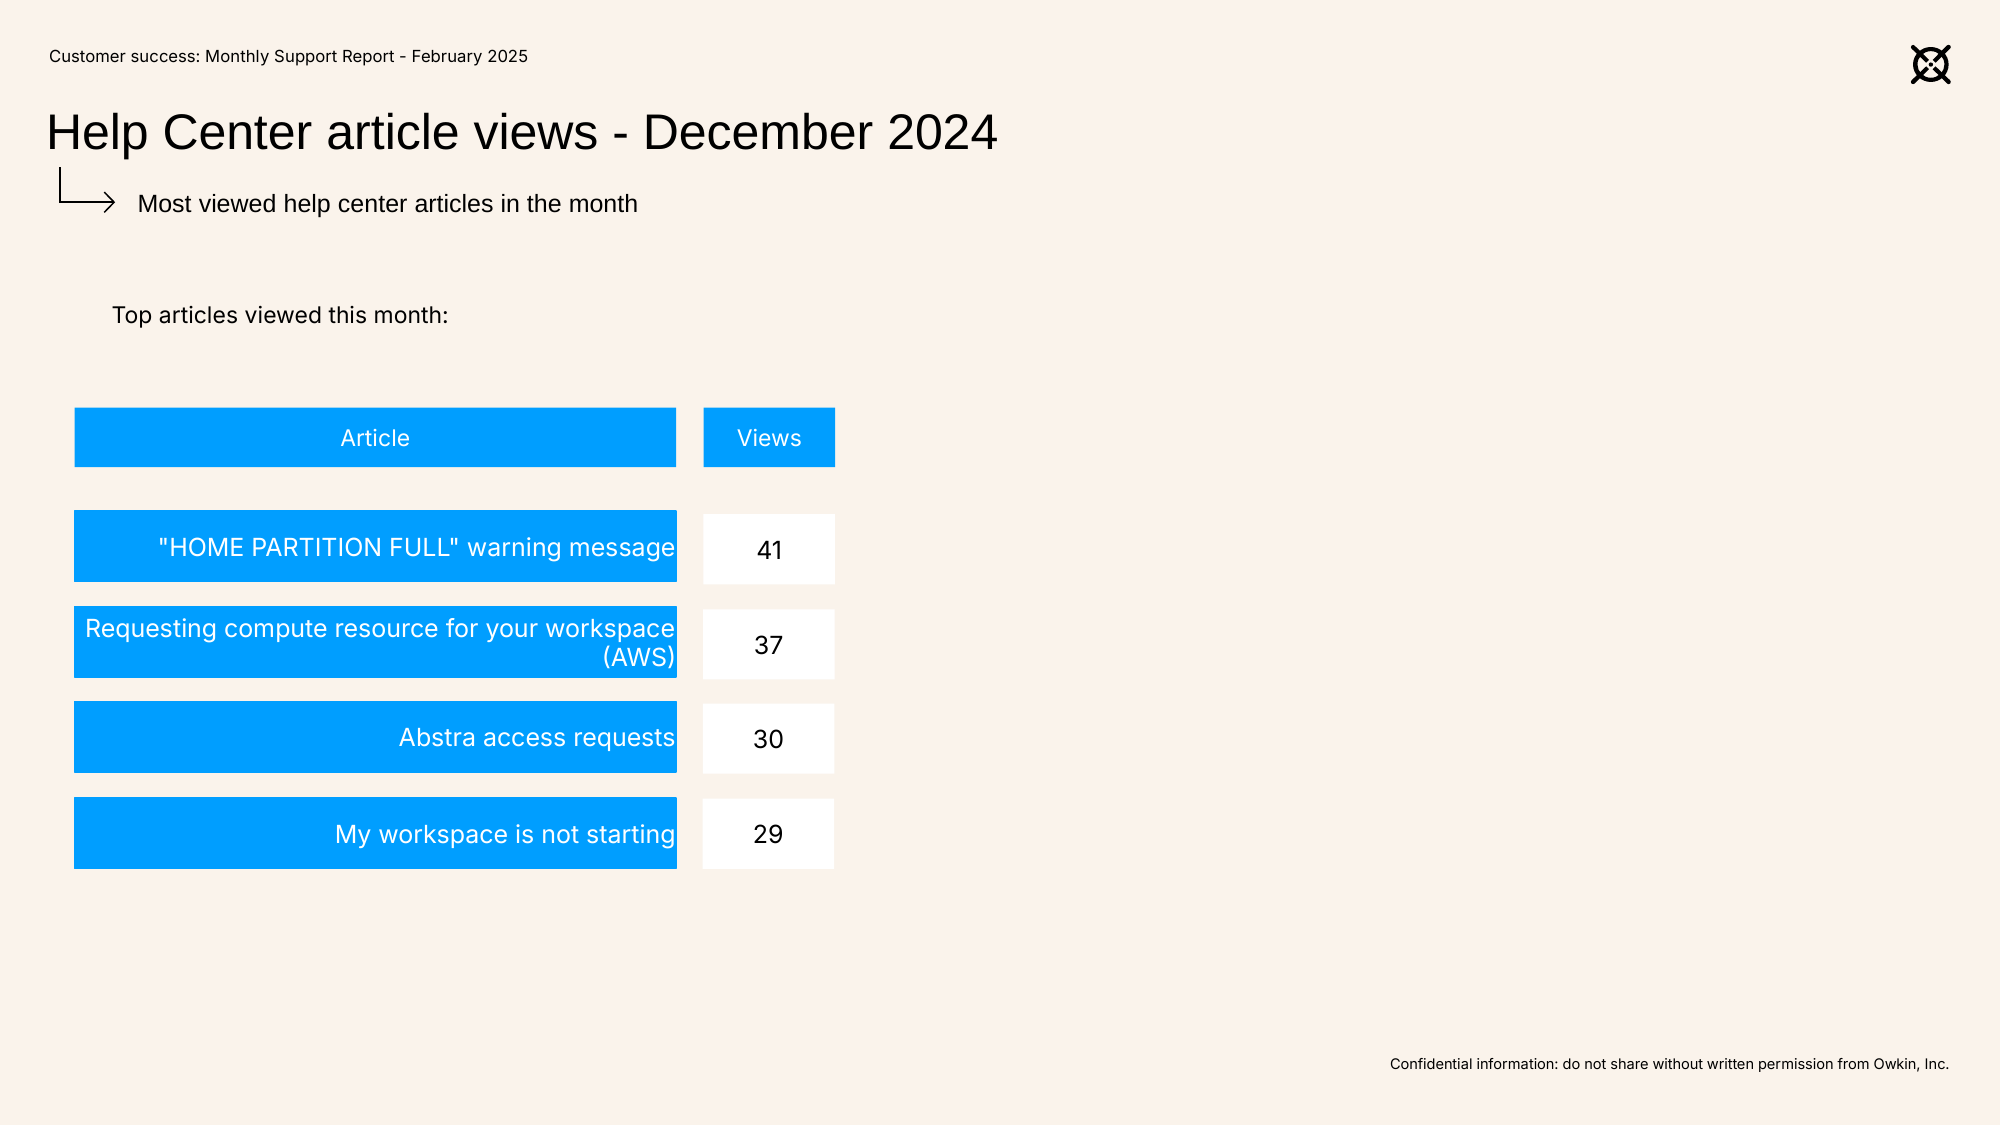

Customer success: Monthly Support Report - February 2025
# Help Center article views - December 2024

Most viewed help center articles in the month
Top articles viewed this month:
Article
Views
"HOME PARTITION FULL" warning message
41
Requesting compute resource for your workspace (AWS)
37
Abstra access requests
30
My workspace is not starting
29